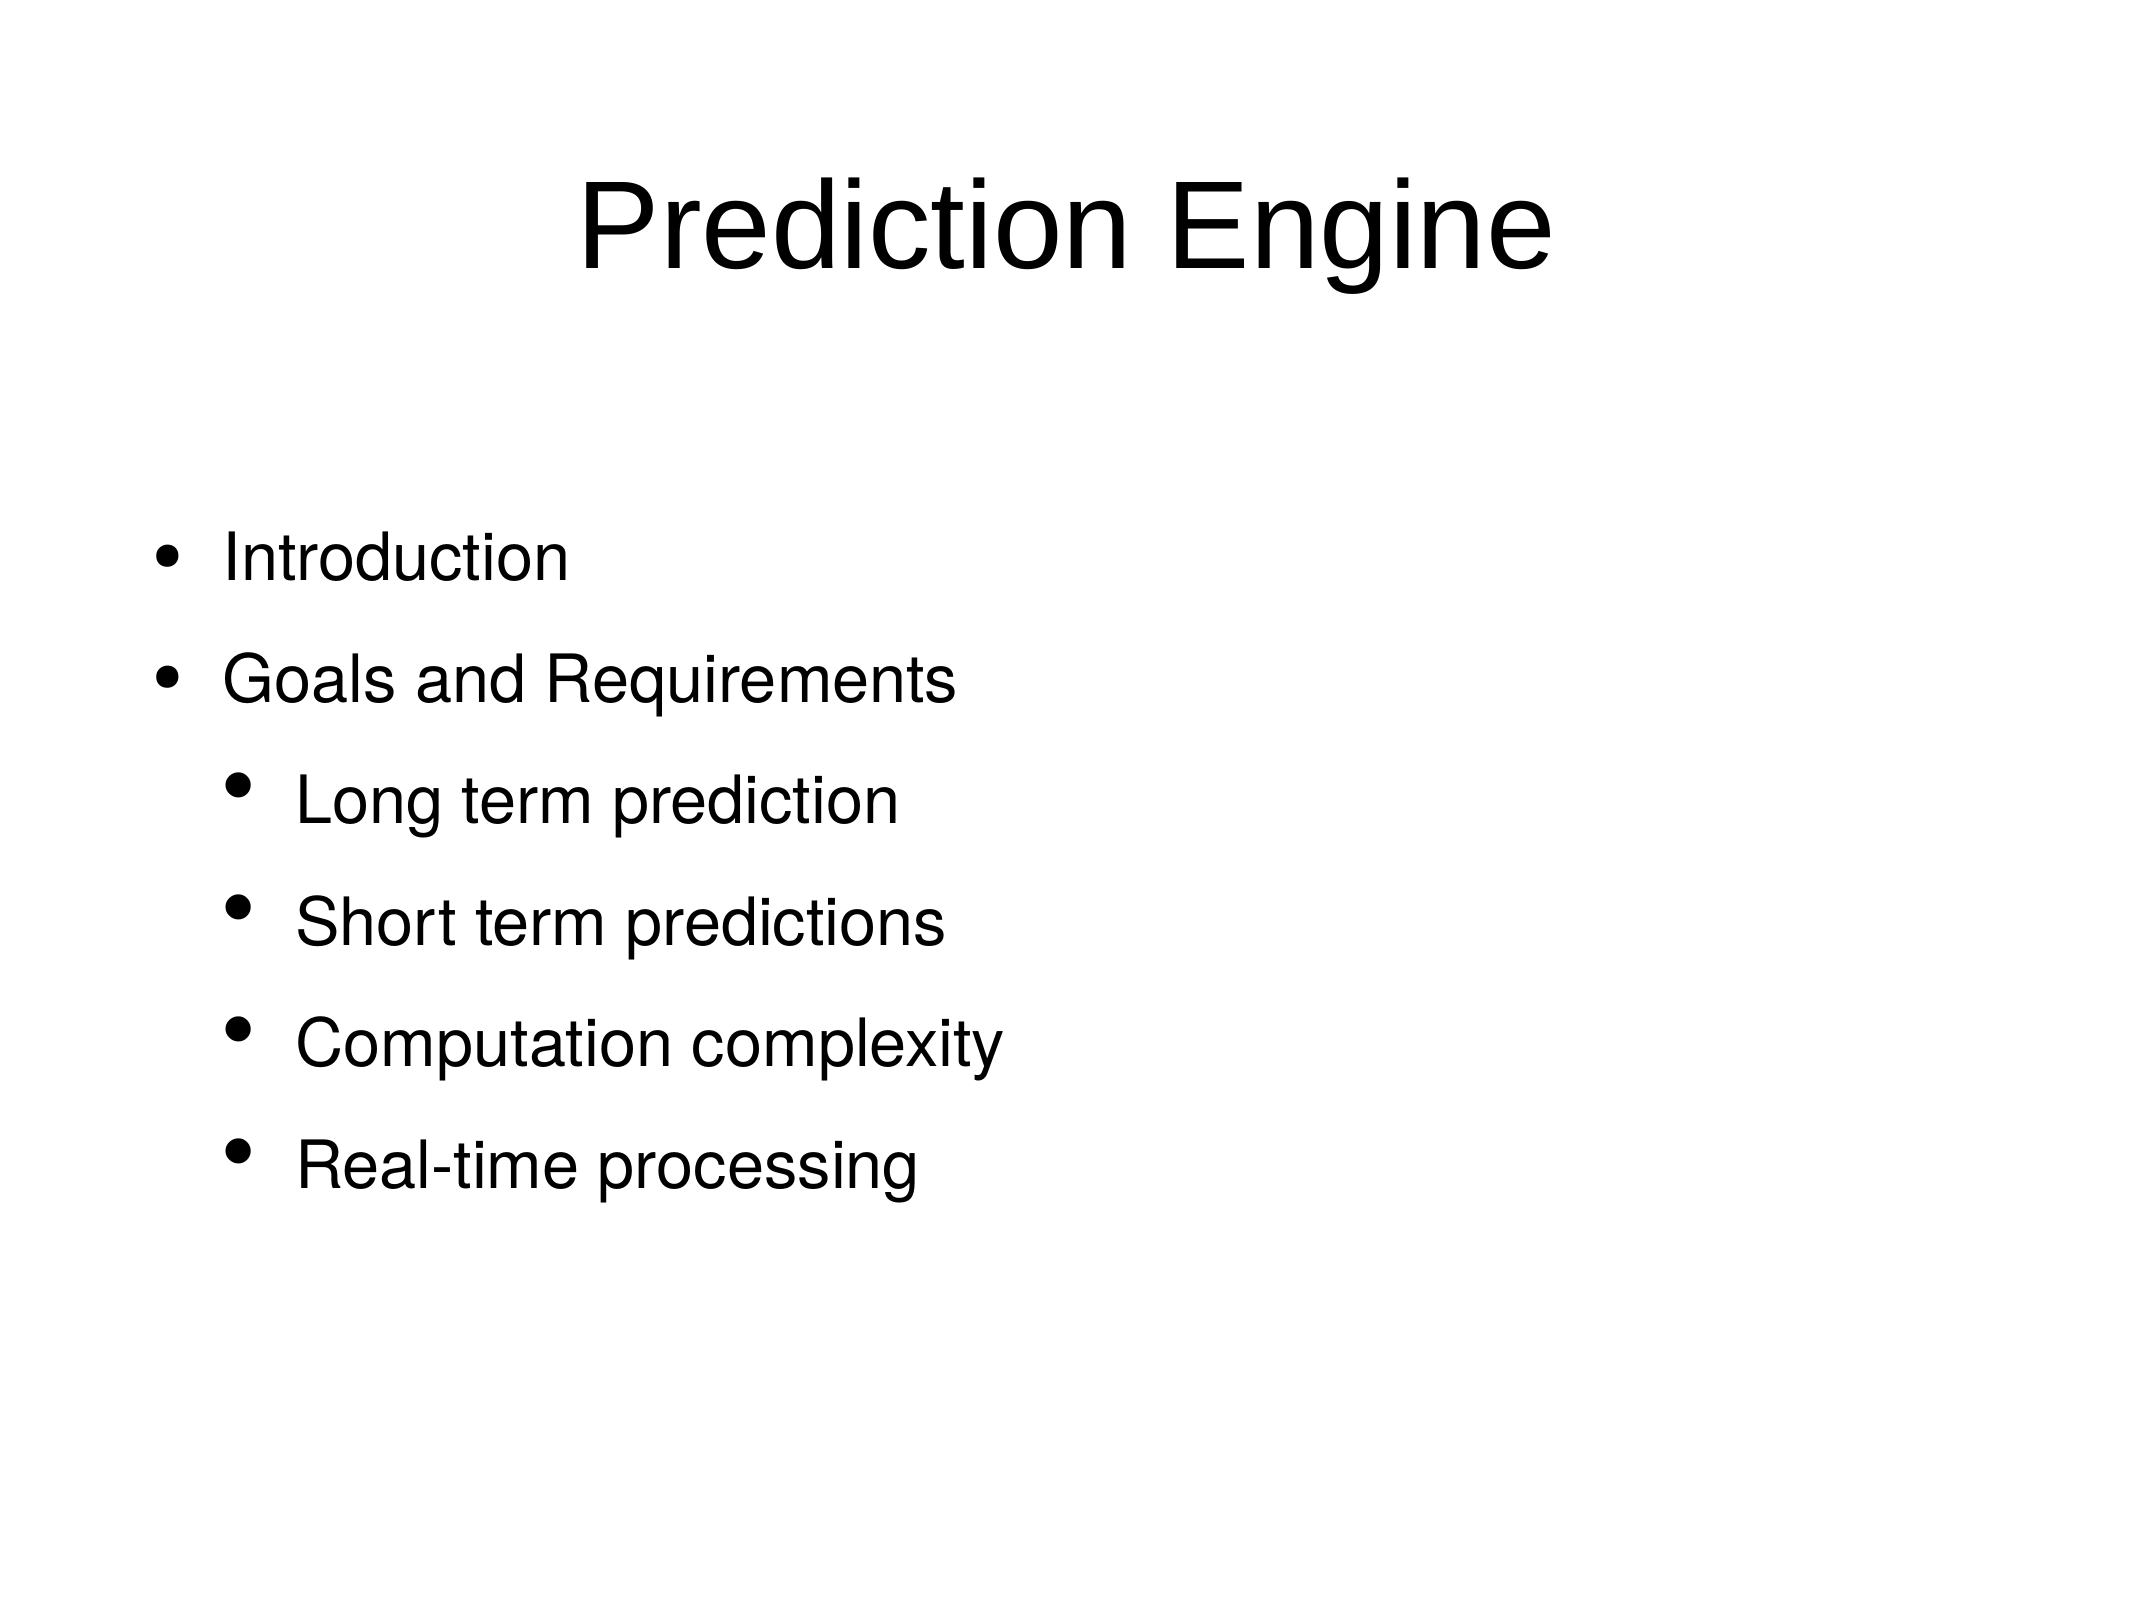

15
# Prediction Engine

Introduction
Goals and Requirements
Long term prediction
Short term predictions
Computation complexity
Real-time processing